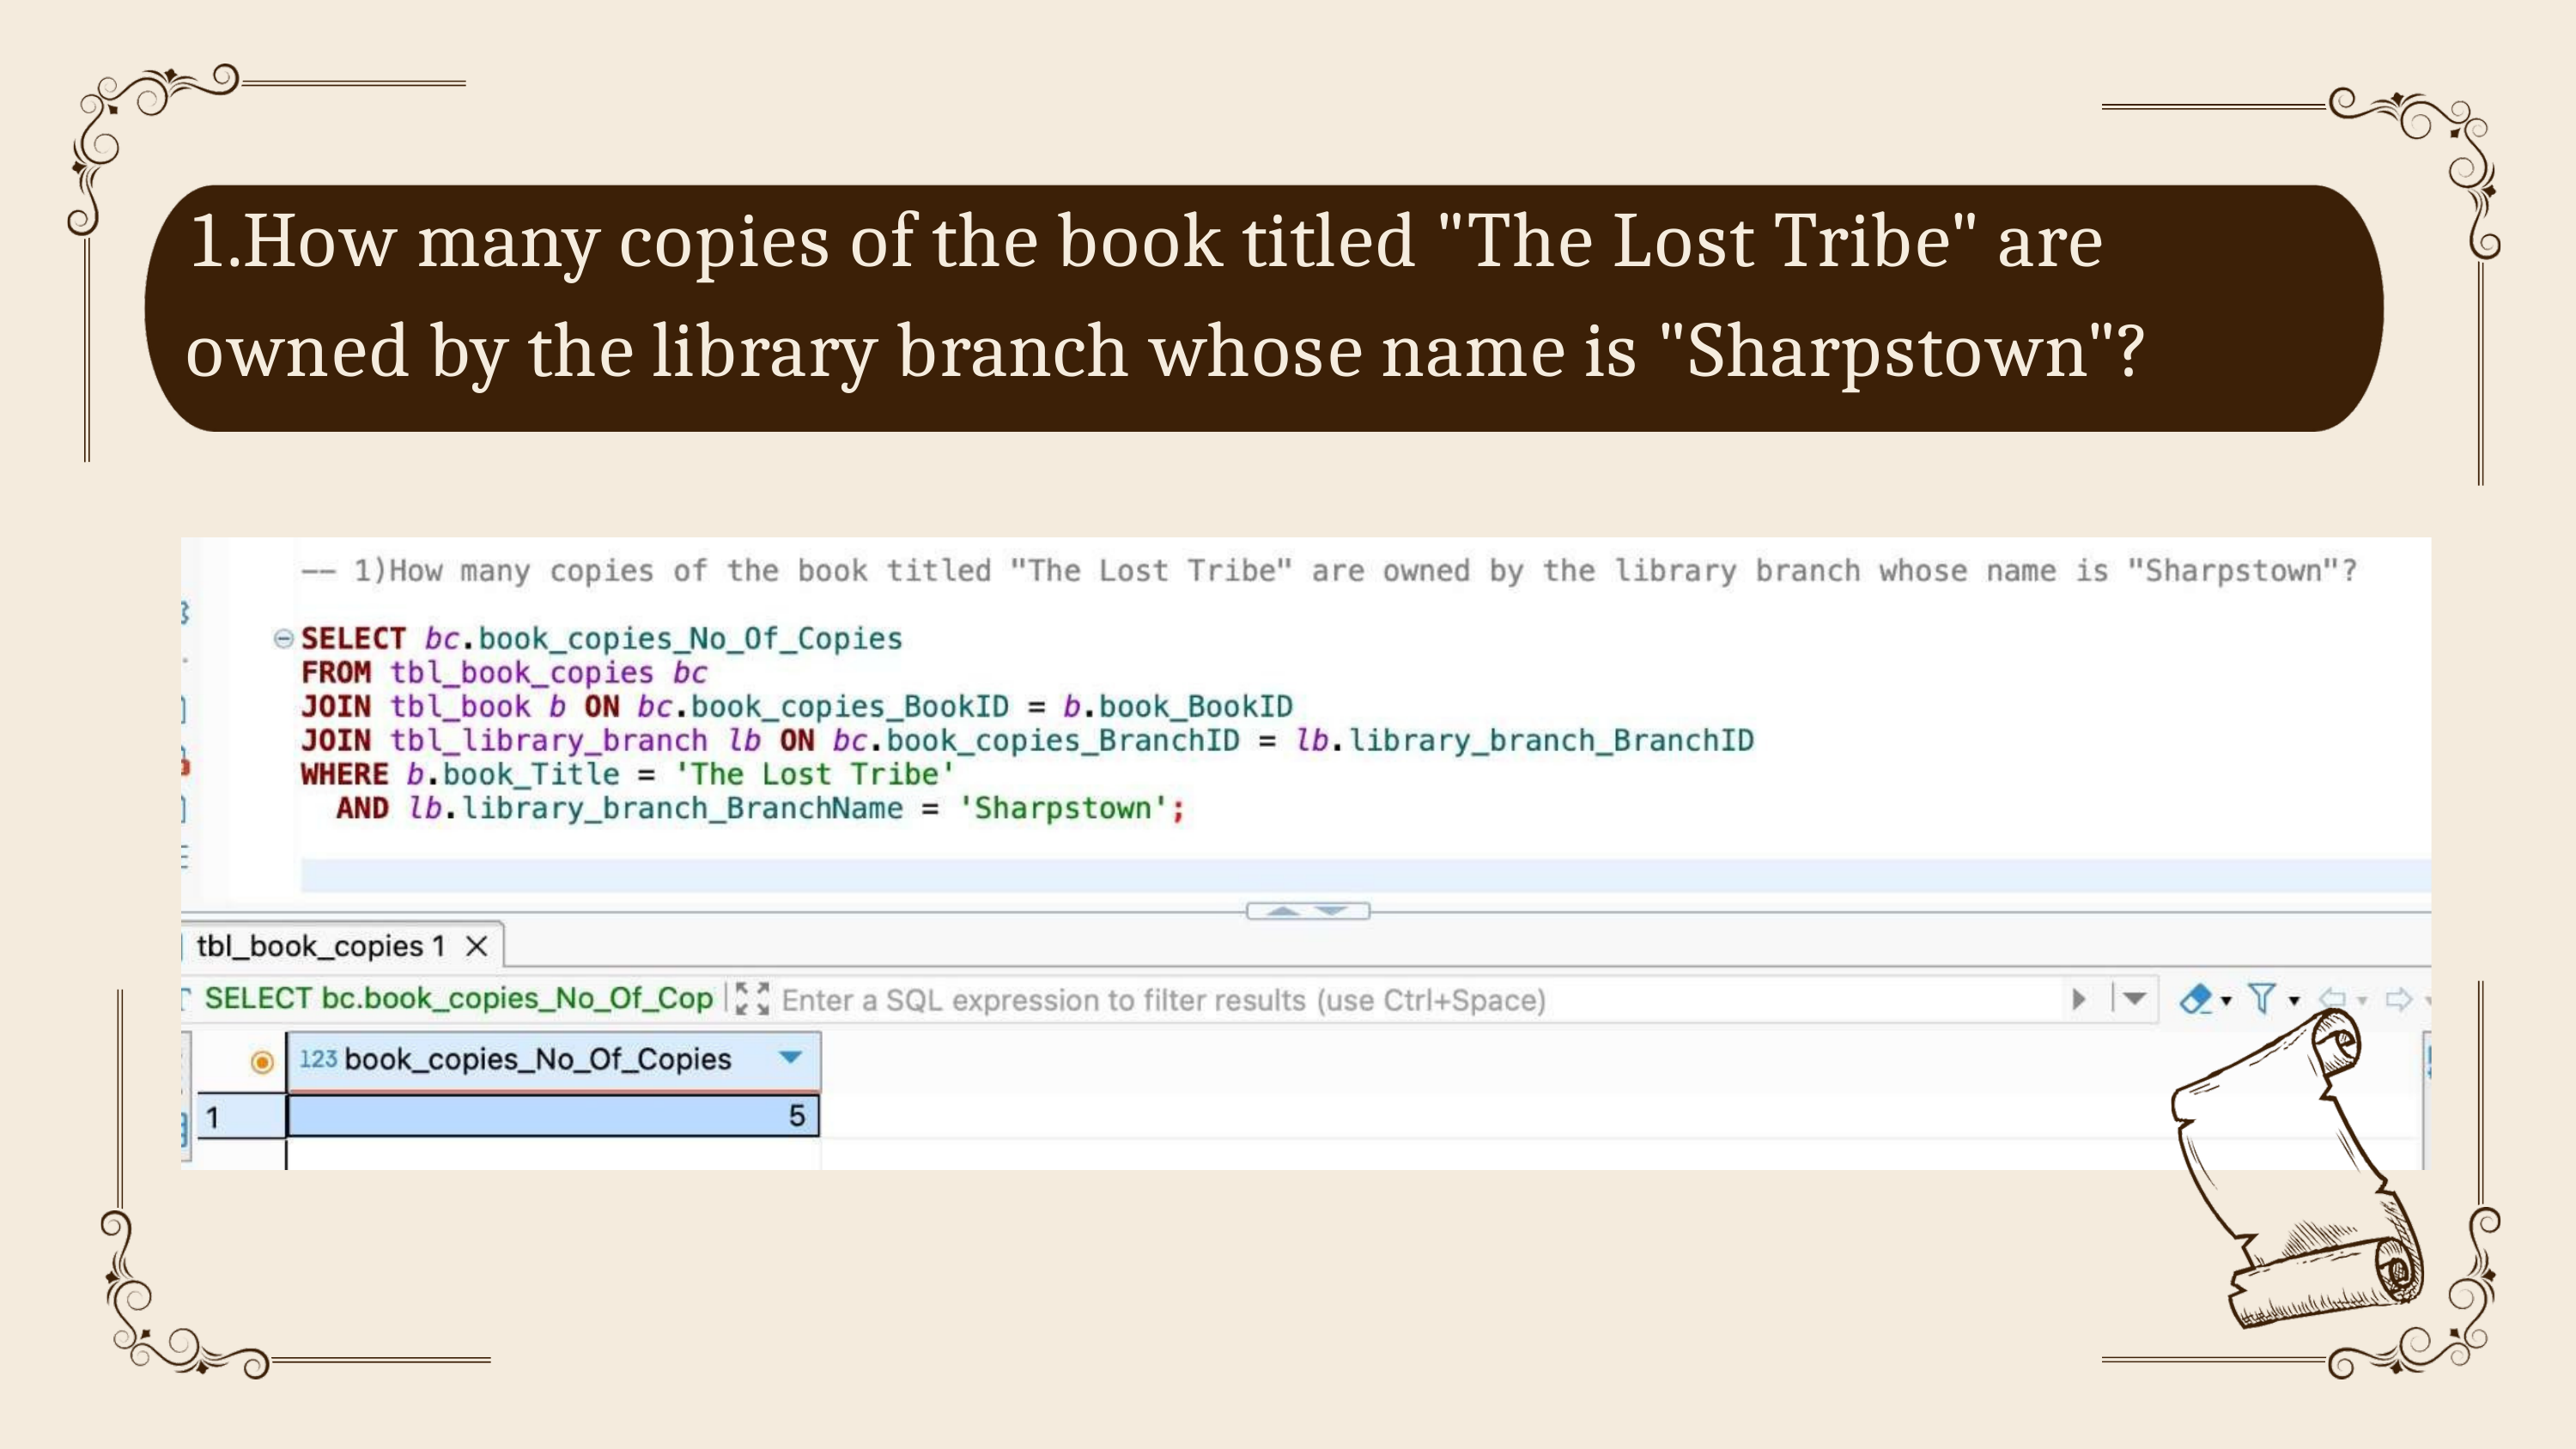

1.How many copies of the book titled "The Lost Tribe" are owned by the library branch whose name is "Sharpstown"?